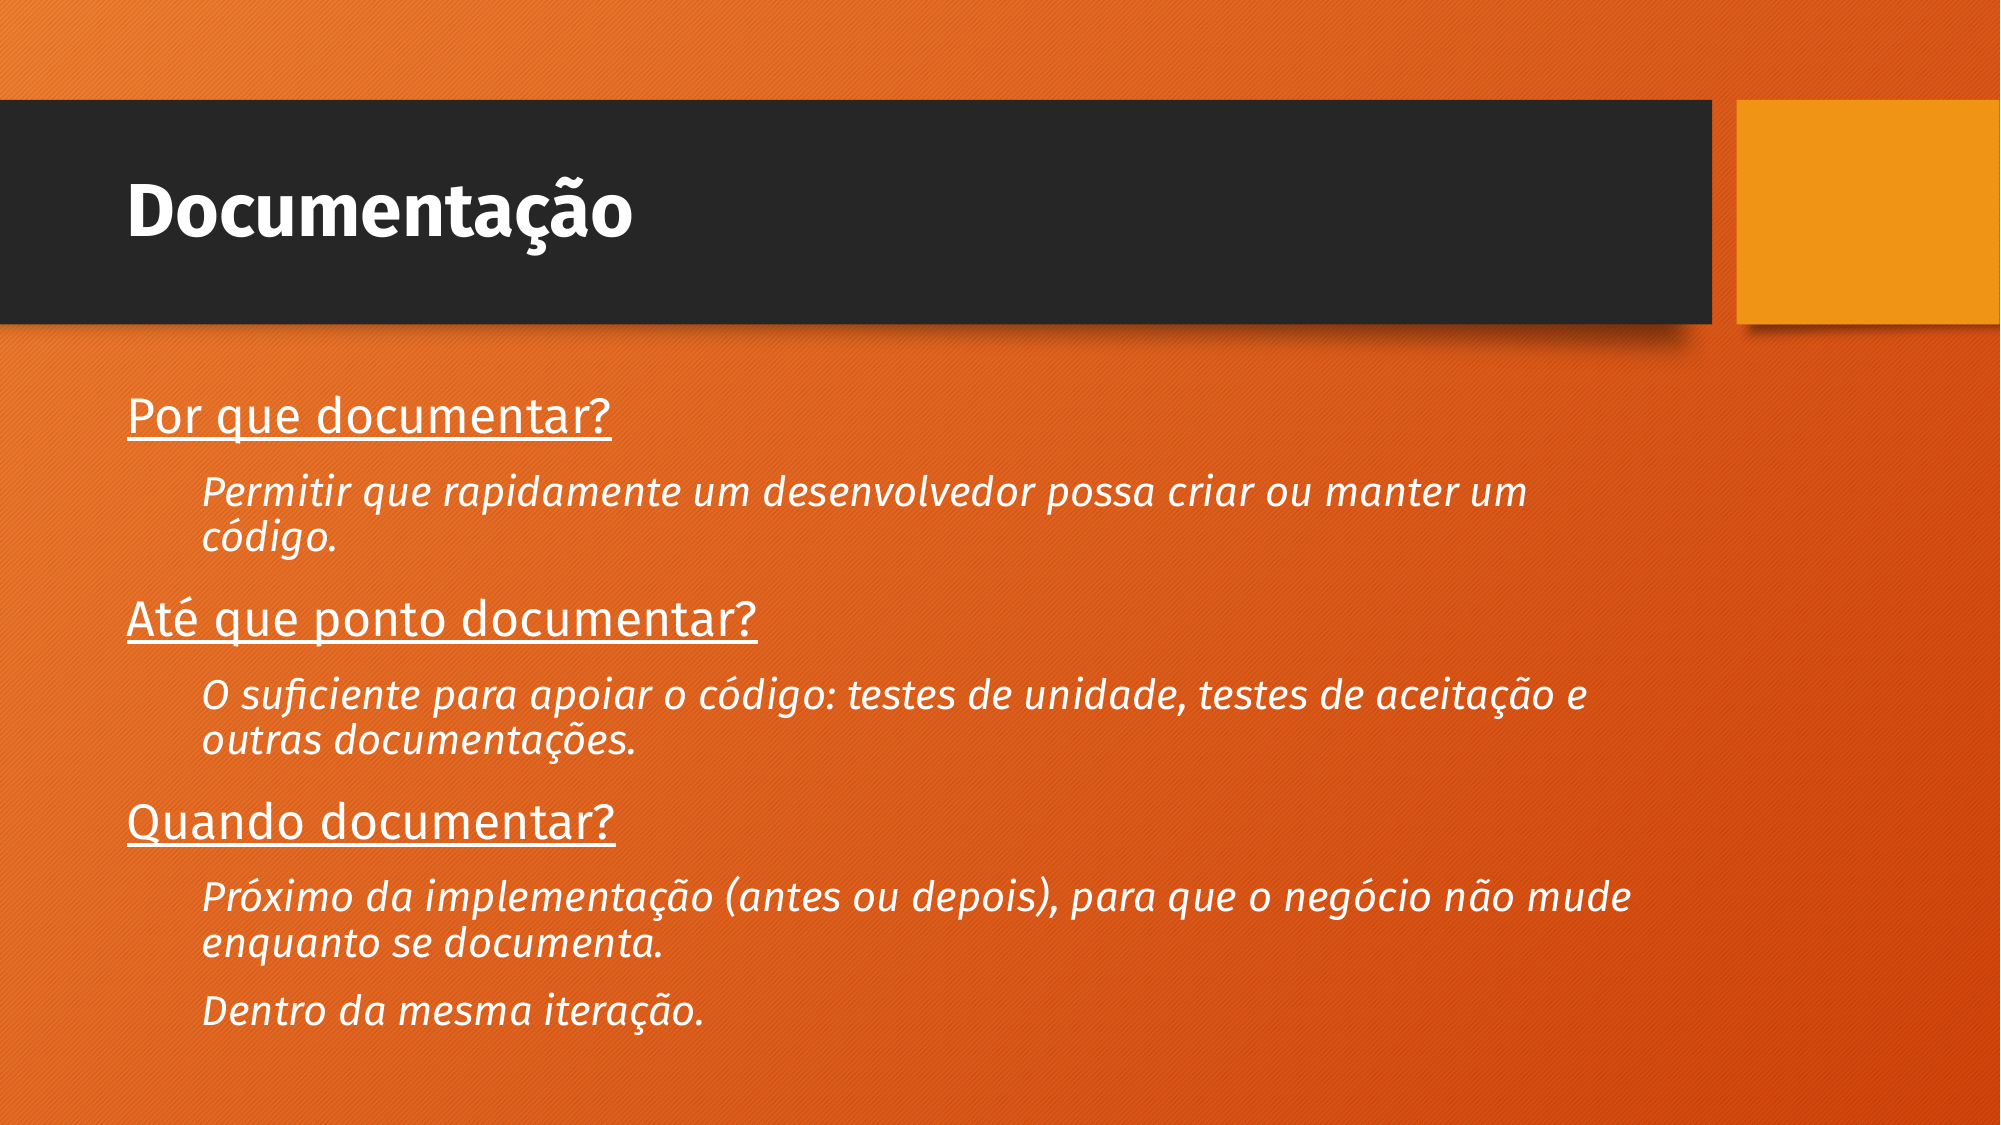

# Documentação
Por que documentar?
Permitir que rapidamente um desenvolvedor possa criar ou manter um código.
Até que ponto documentar?
O suficiente para apoiar o código: testes de unidade, testes de aceitação e outras documentações.
Quando documentar?
Próximo da implementação (antes ou depois), para que o negócio não mude enquanto se documenta.
Dentro da mesma iteração.